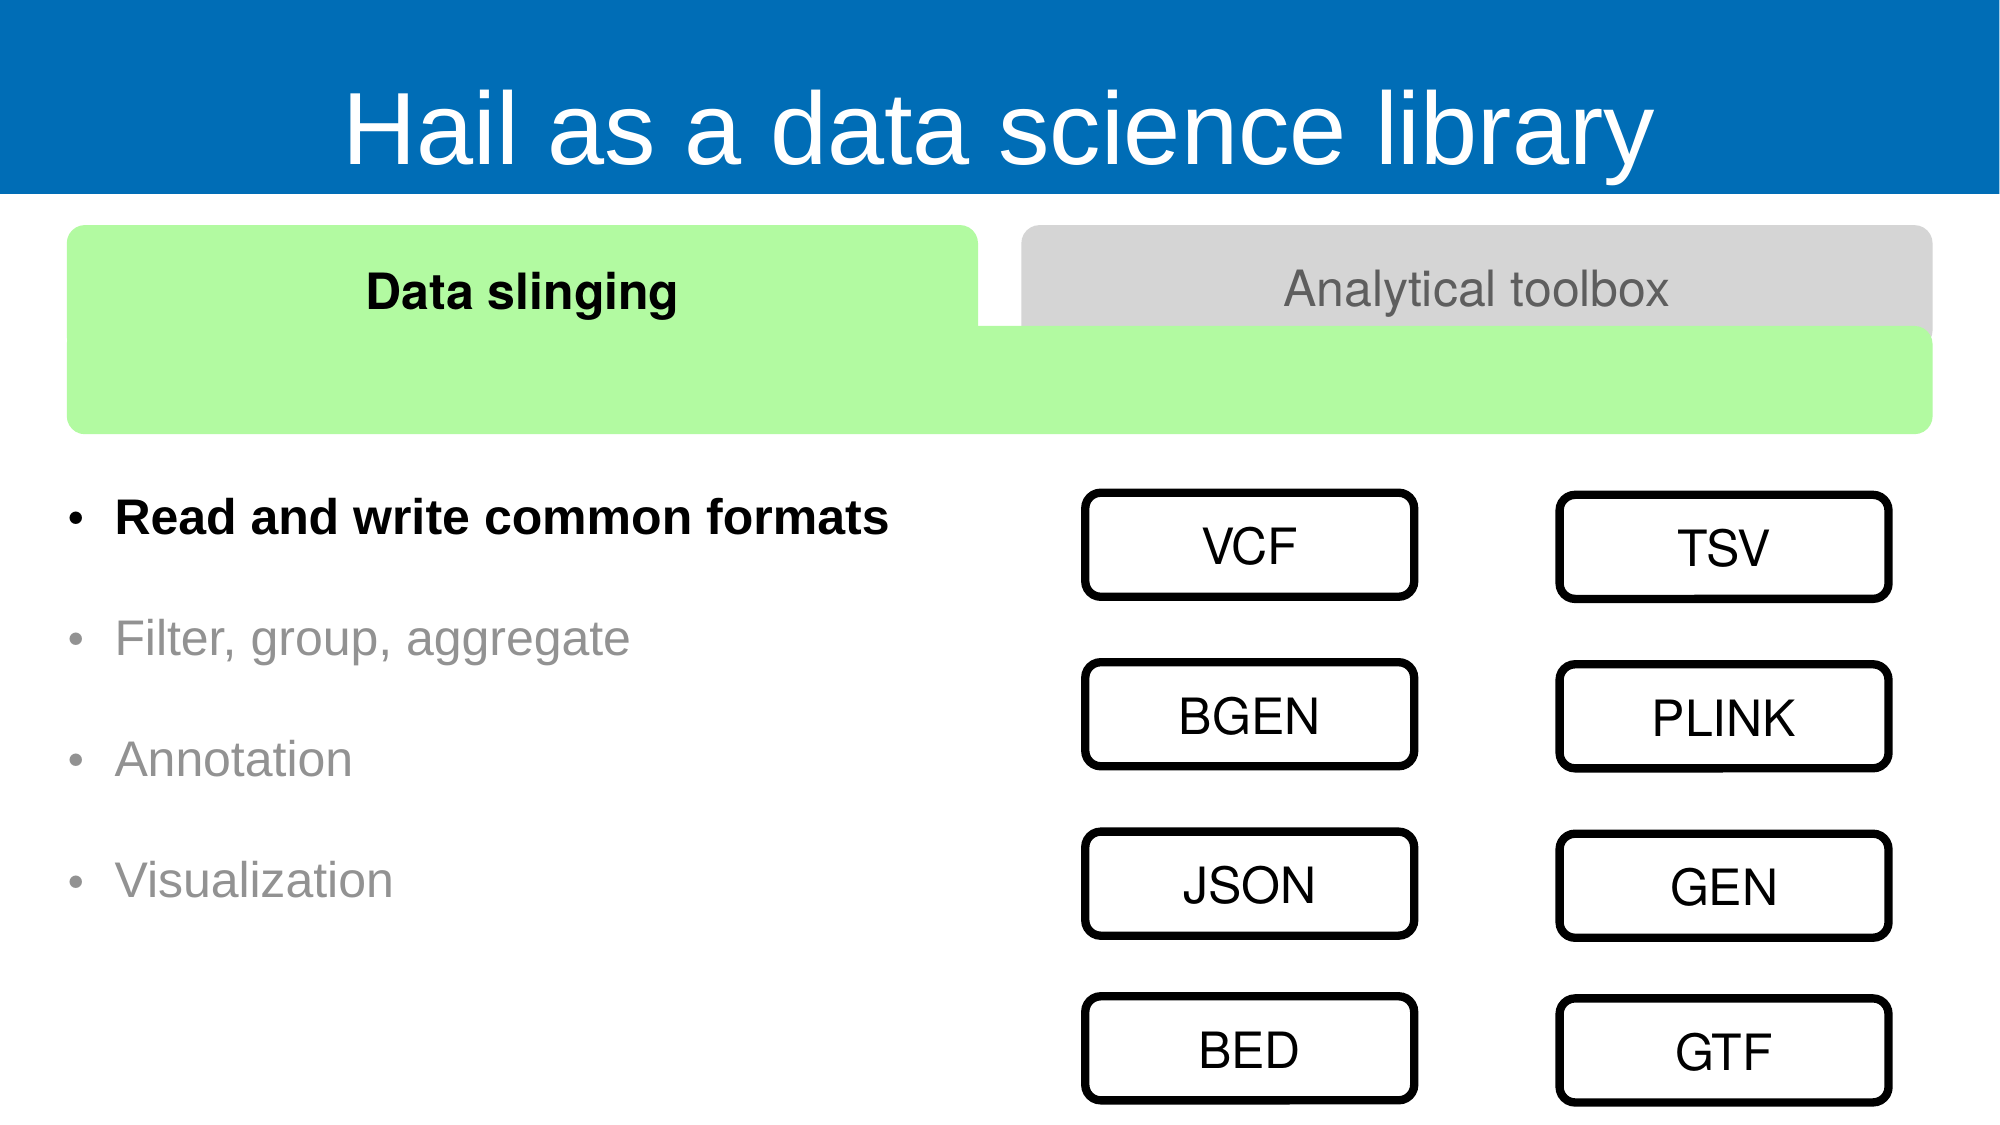

# Hail as a data science library

Data slinging

Analytical toolbox

Read and write common formats
Filter, group, aggregate
Annotation
Visualization

VCF

TSV

BGEN

PLINK

JSON

GEN

BED

GTF